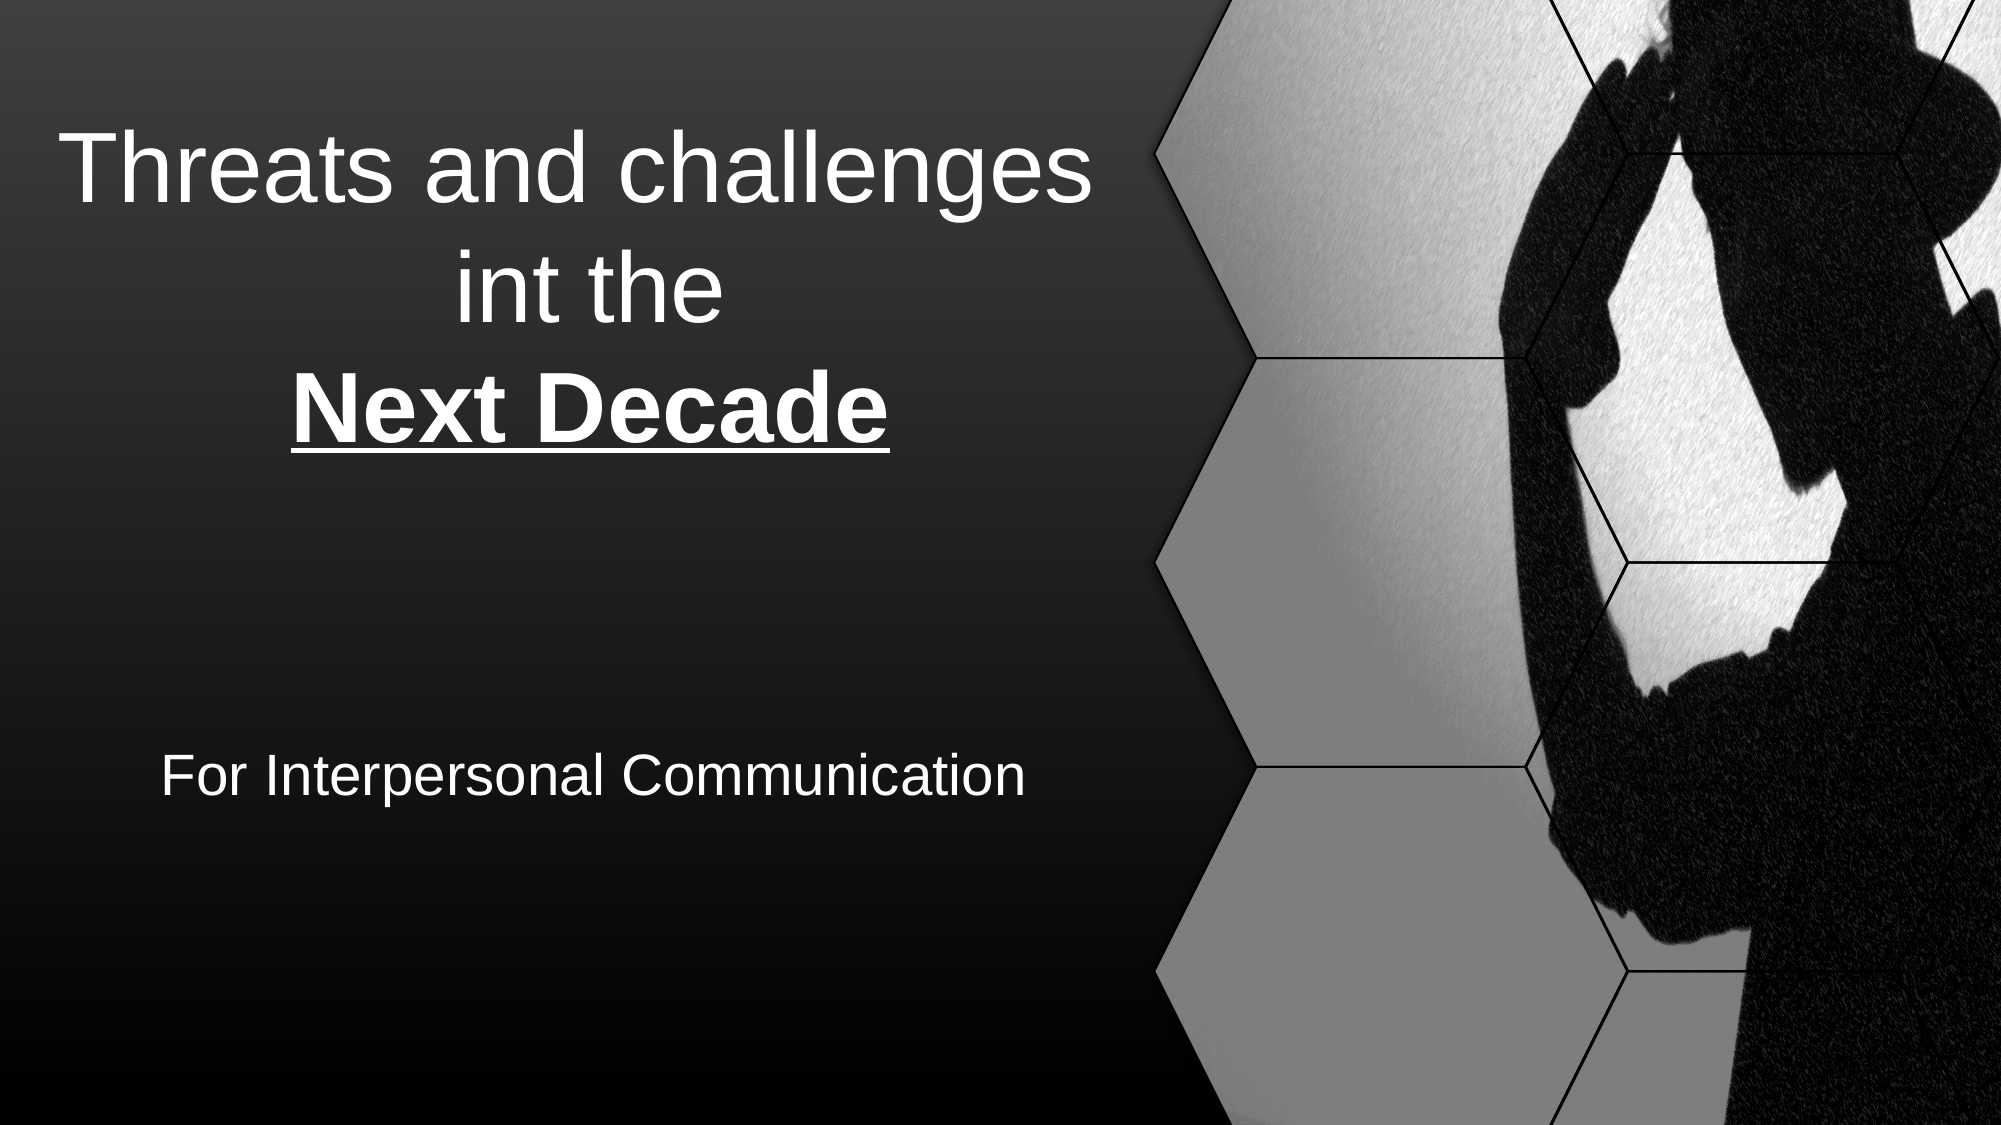

Threats and challenges
int the
Next Decade
For Interpersonal Communication